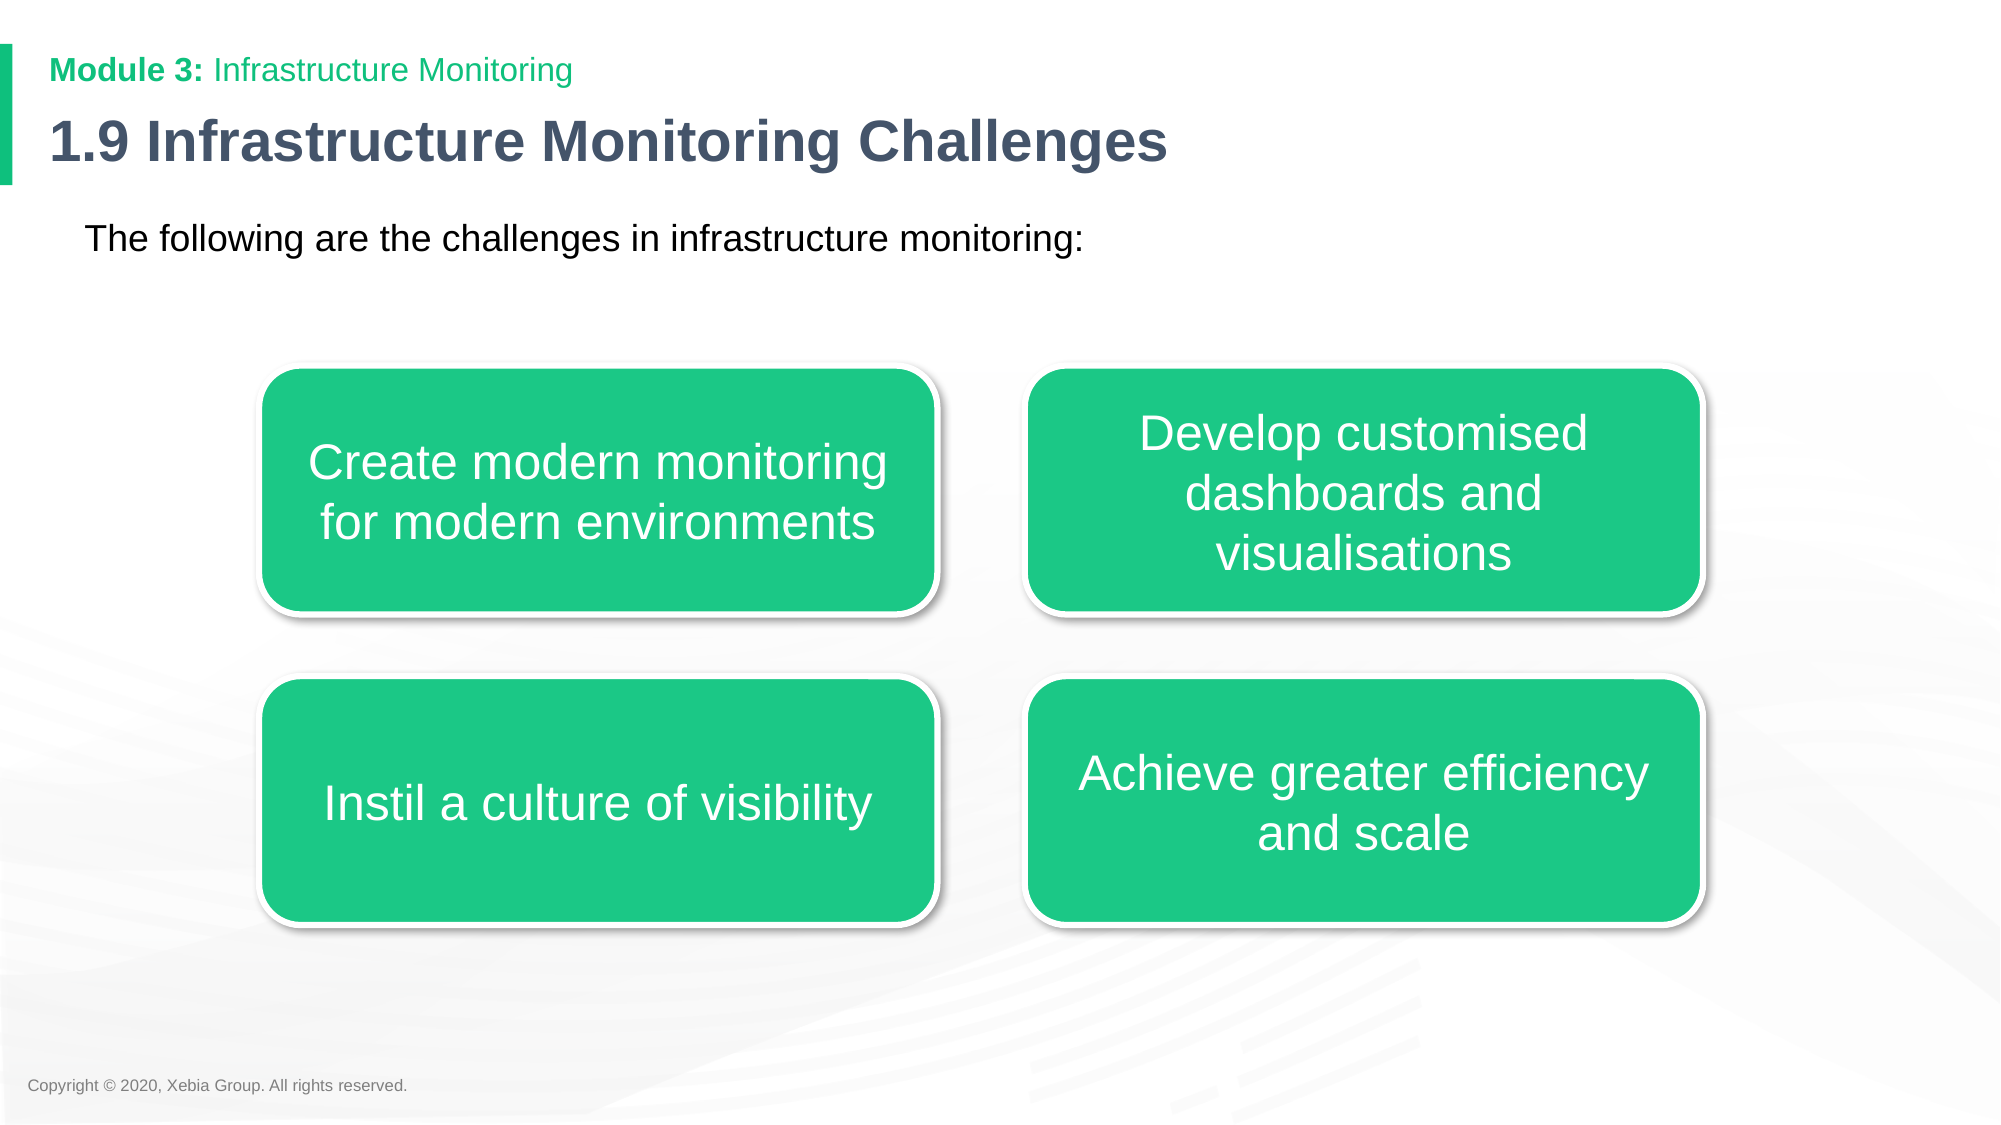

# 1.9 Infrastructure Monitoring Challenges
The following are the challenges in infrastructure monitoring:
Create modern monitoring for modern environments
Develop customised dashboards and visualisations
Instil a culture of visibility
Achieve greater efficiency and scale